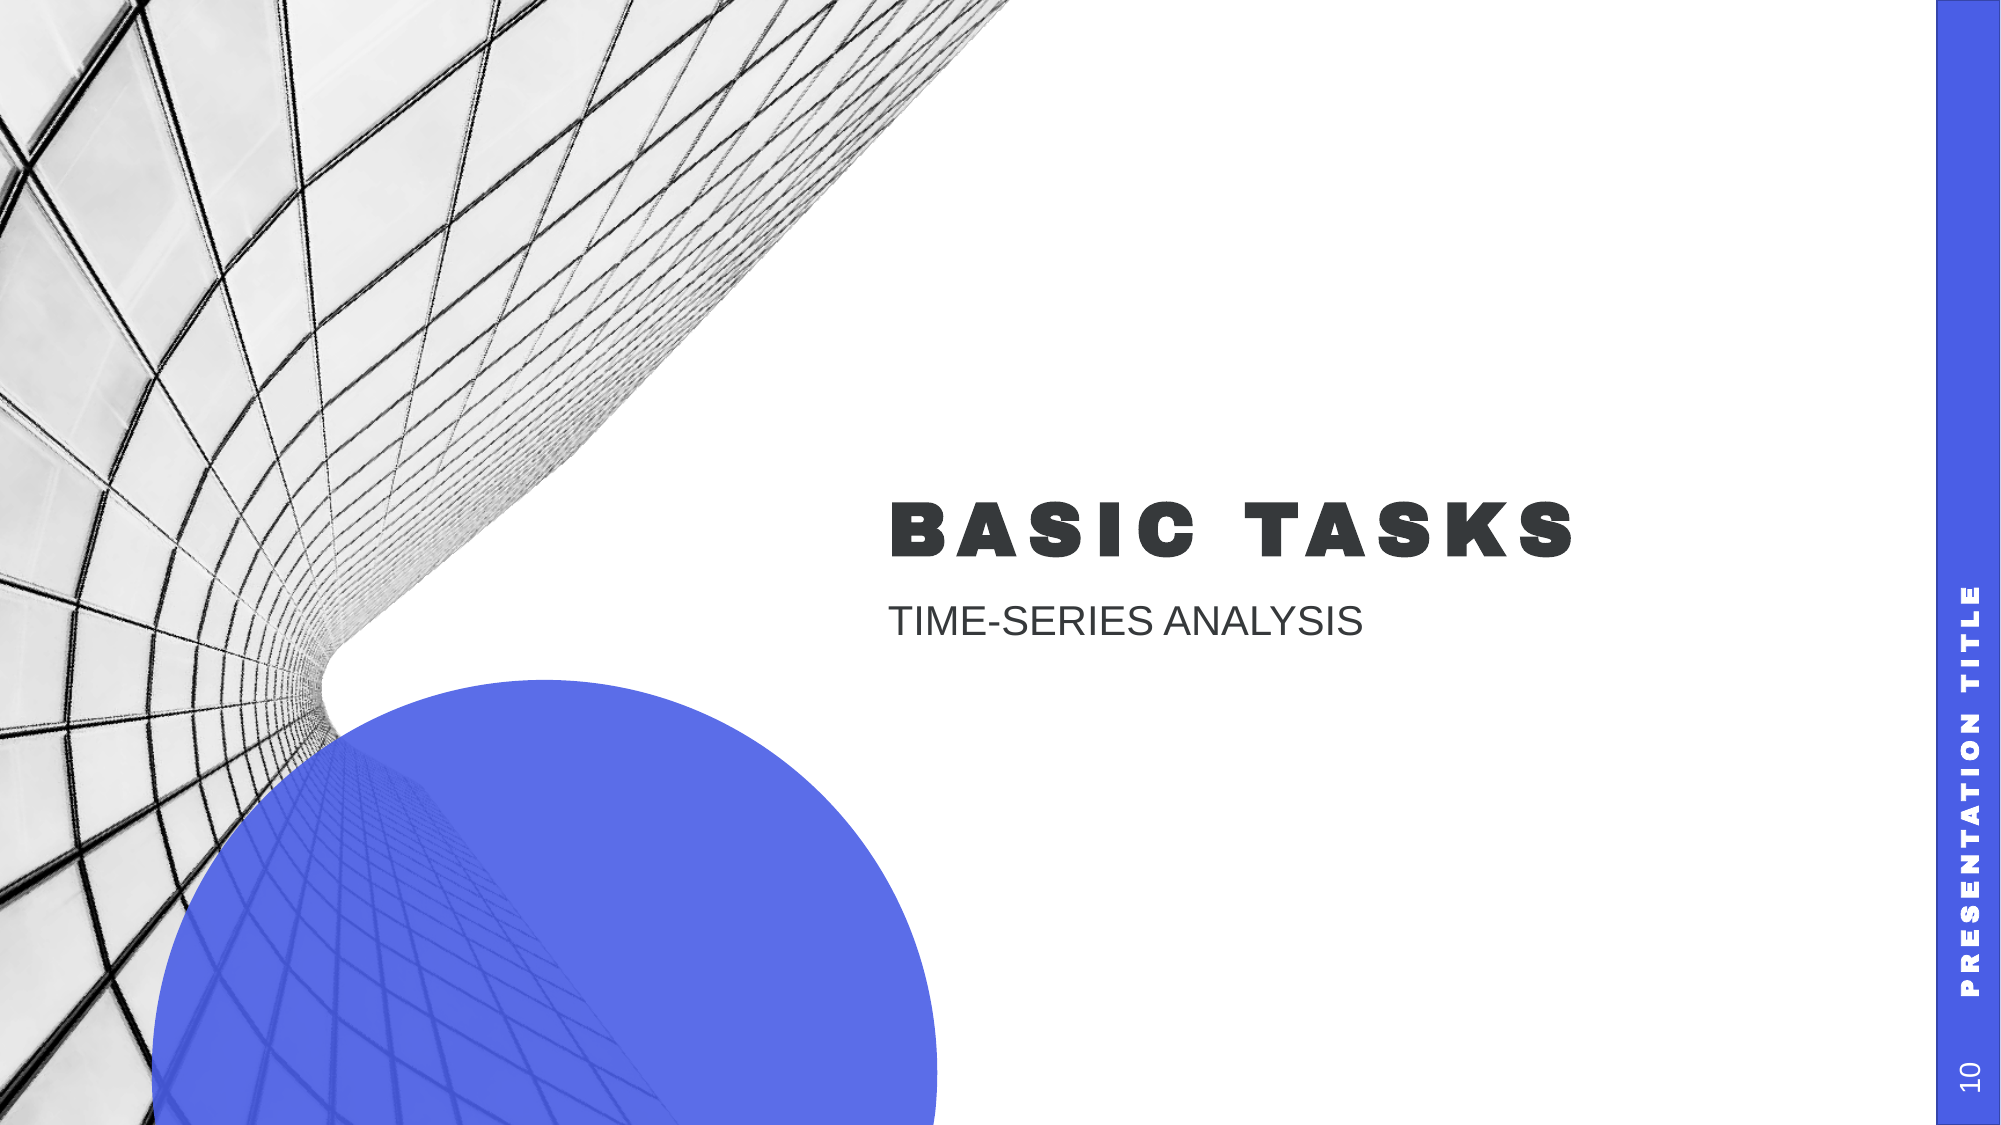

# Basic Tasks
Presentation Title
Time-Series Analysis
10